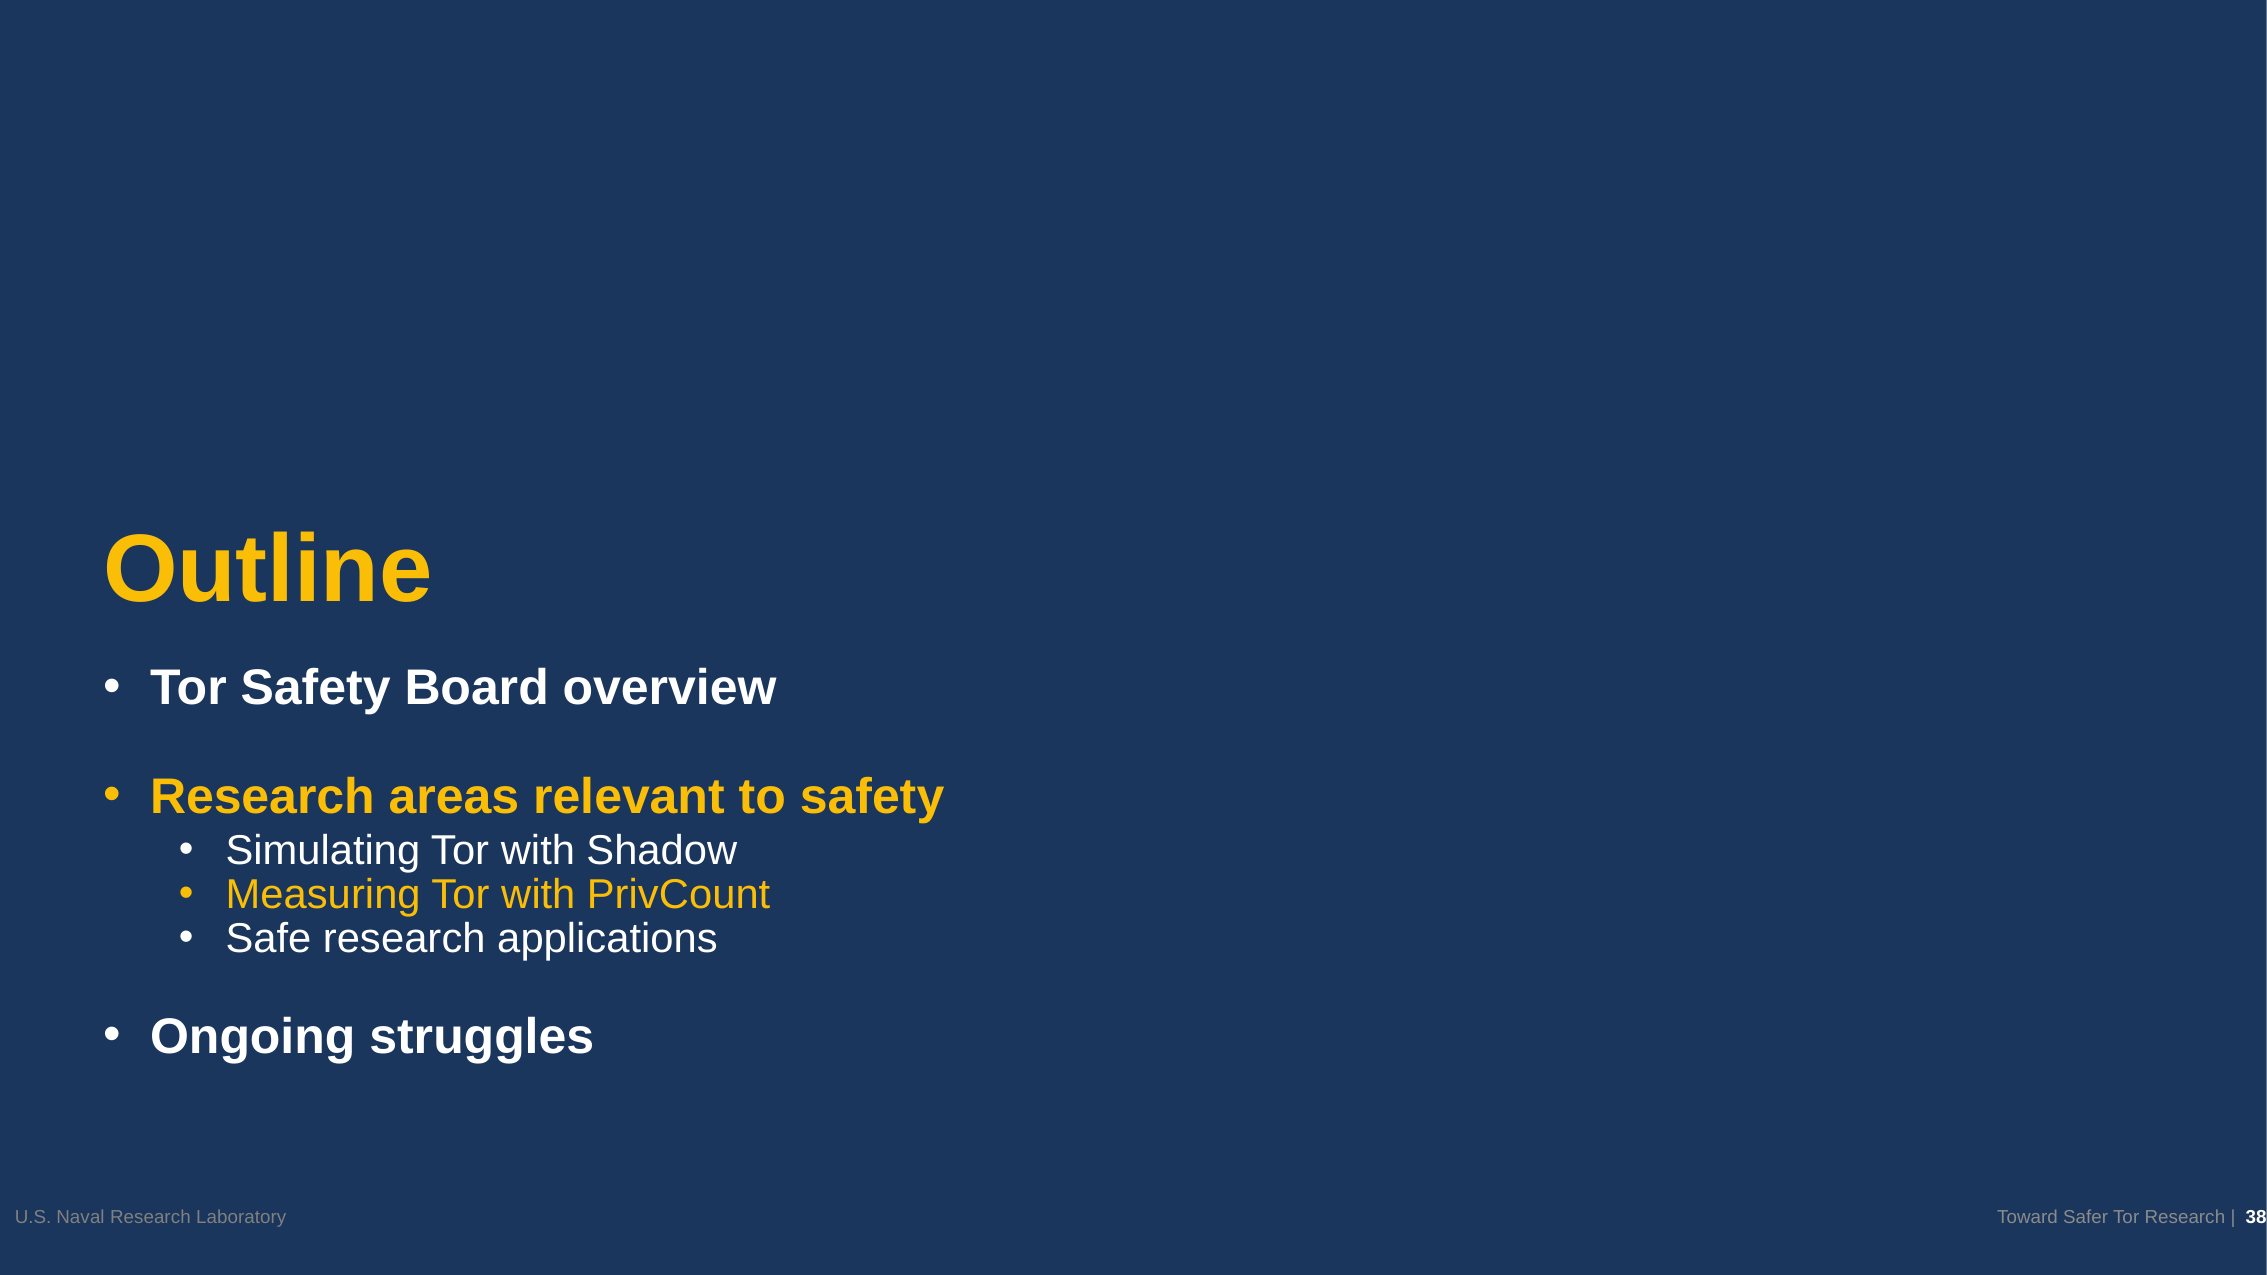

# Outline
Tor Safety Board overview

Research areas relevant to safety
Simulating Tor with Shadow
Measuring Tor with PrivCount
Safe research applications

Ongoing struggles
U.S. Naval Research Laboratory
Toward Safer Tor Research |  38